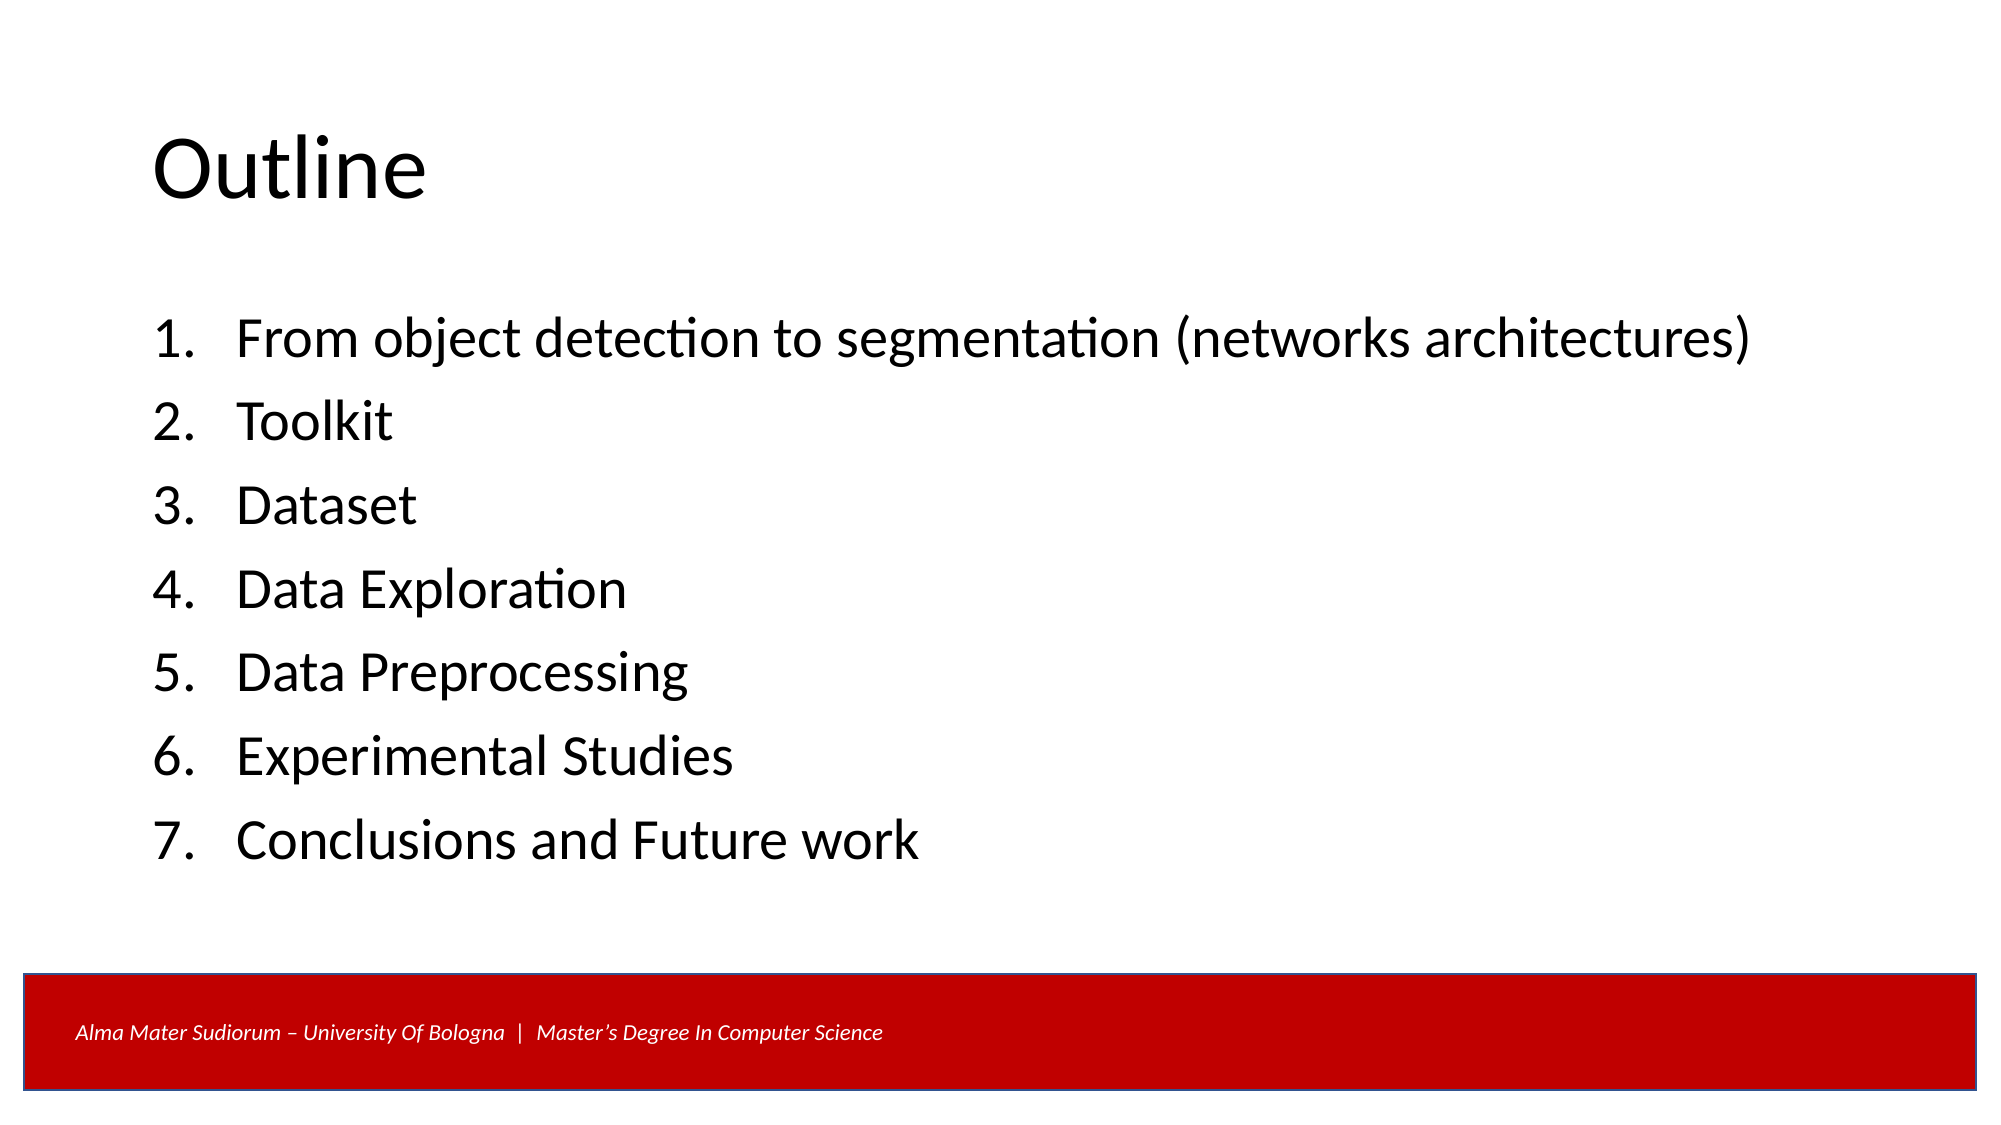

# Outline
From object detection to segmentation (networks architectures)
Toolkit
Dataset
Data Exploration
Data Preprocessing
Experimental Studies
Conclusions and Future work